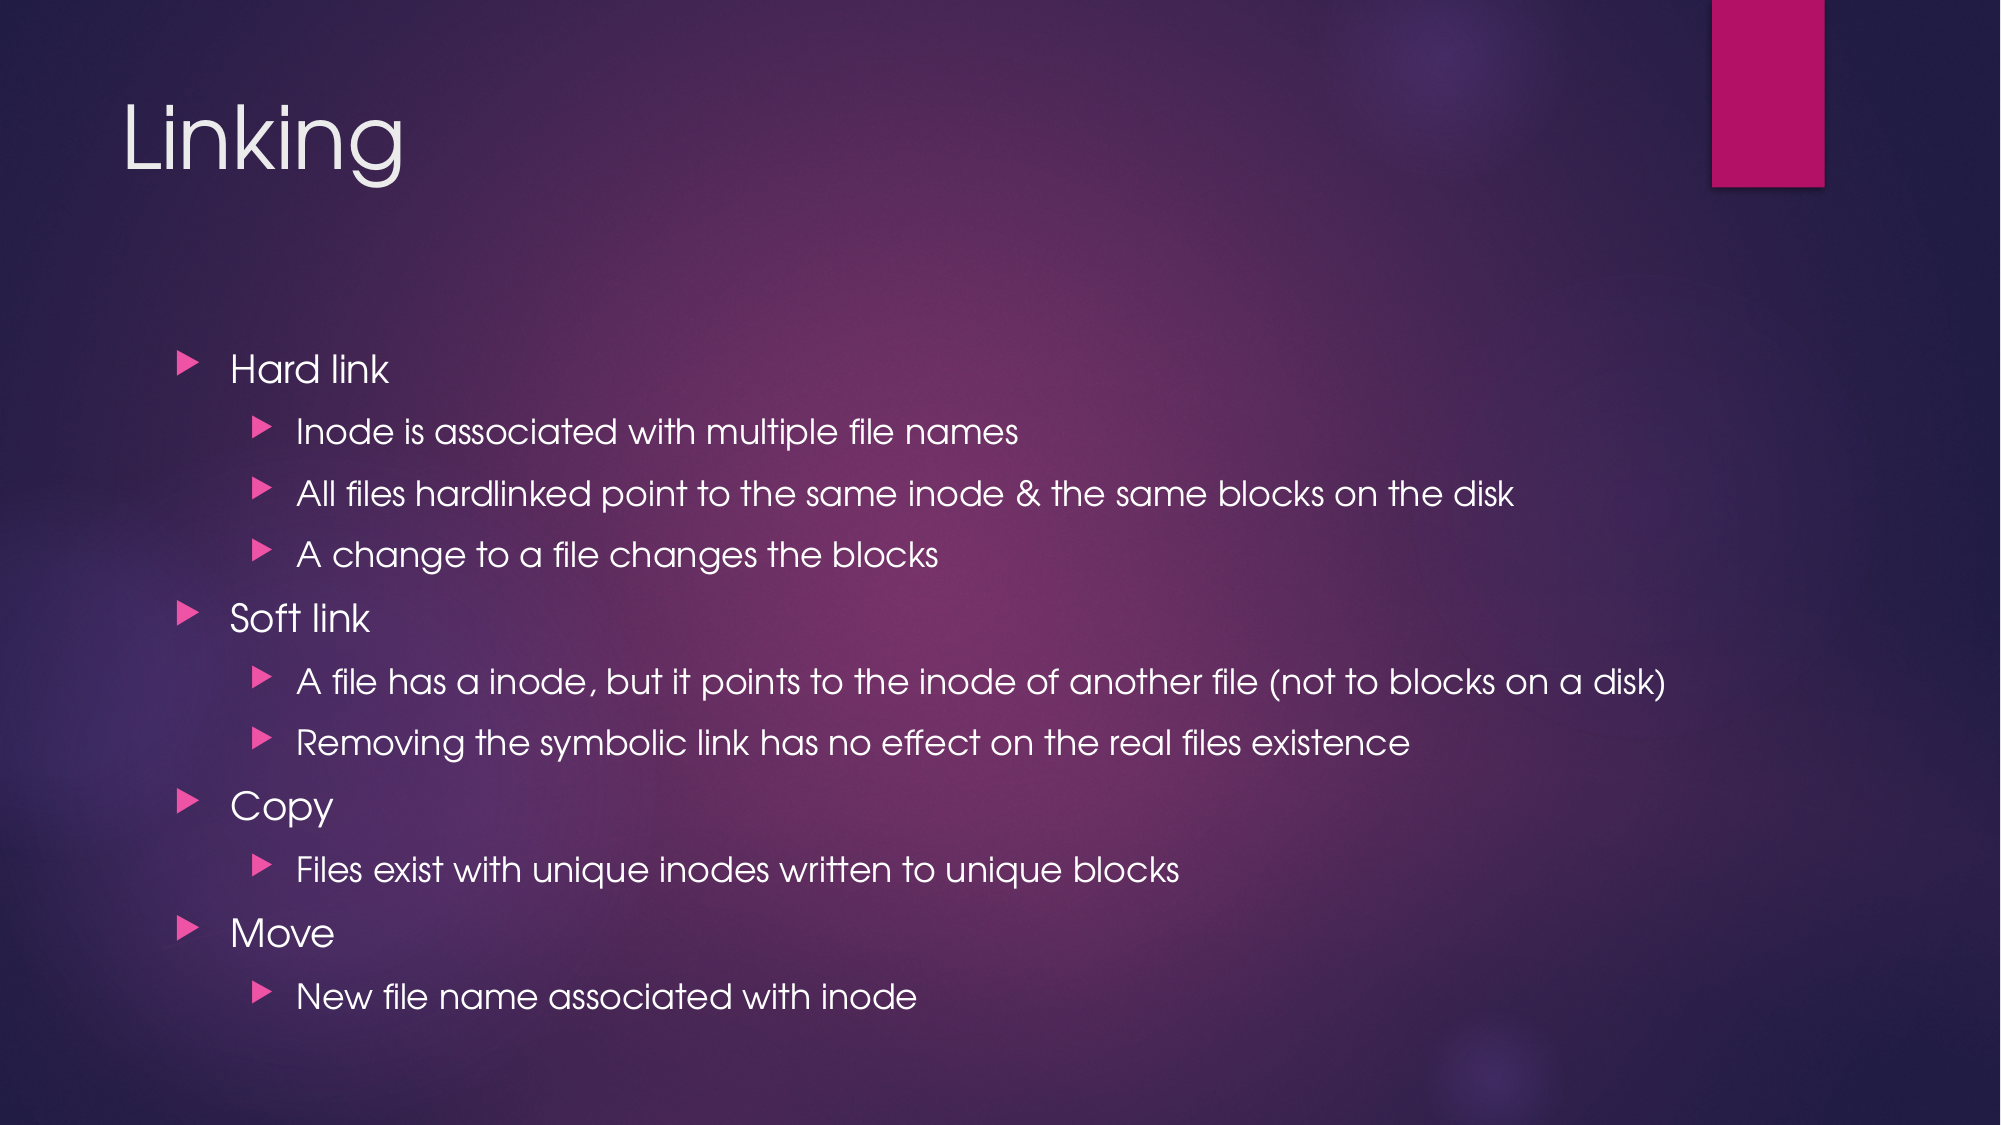

# Linking
Hard link
Inode is associated with multiple file names
All files hardlinked point to the same inode & the same blocks on the disk
A change to a file changes the blocks
Soft link
A file has a inode, but it points to the inode of another file (not to blocks on a disk)
Removing the symbolic link has no effect on the real files existence
Copy
Files exist with unique inodes written to unique blocks
Move
New file name associated with inode